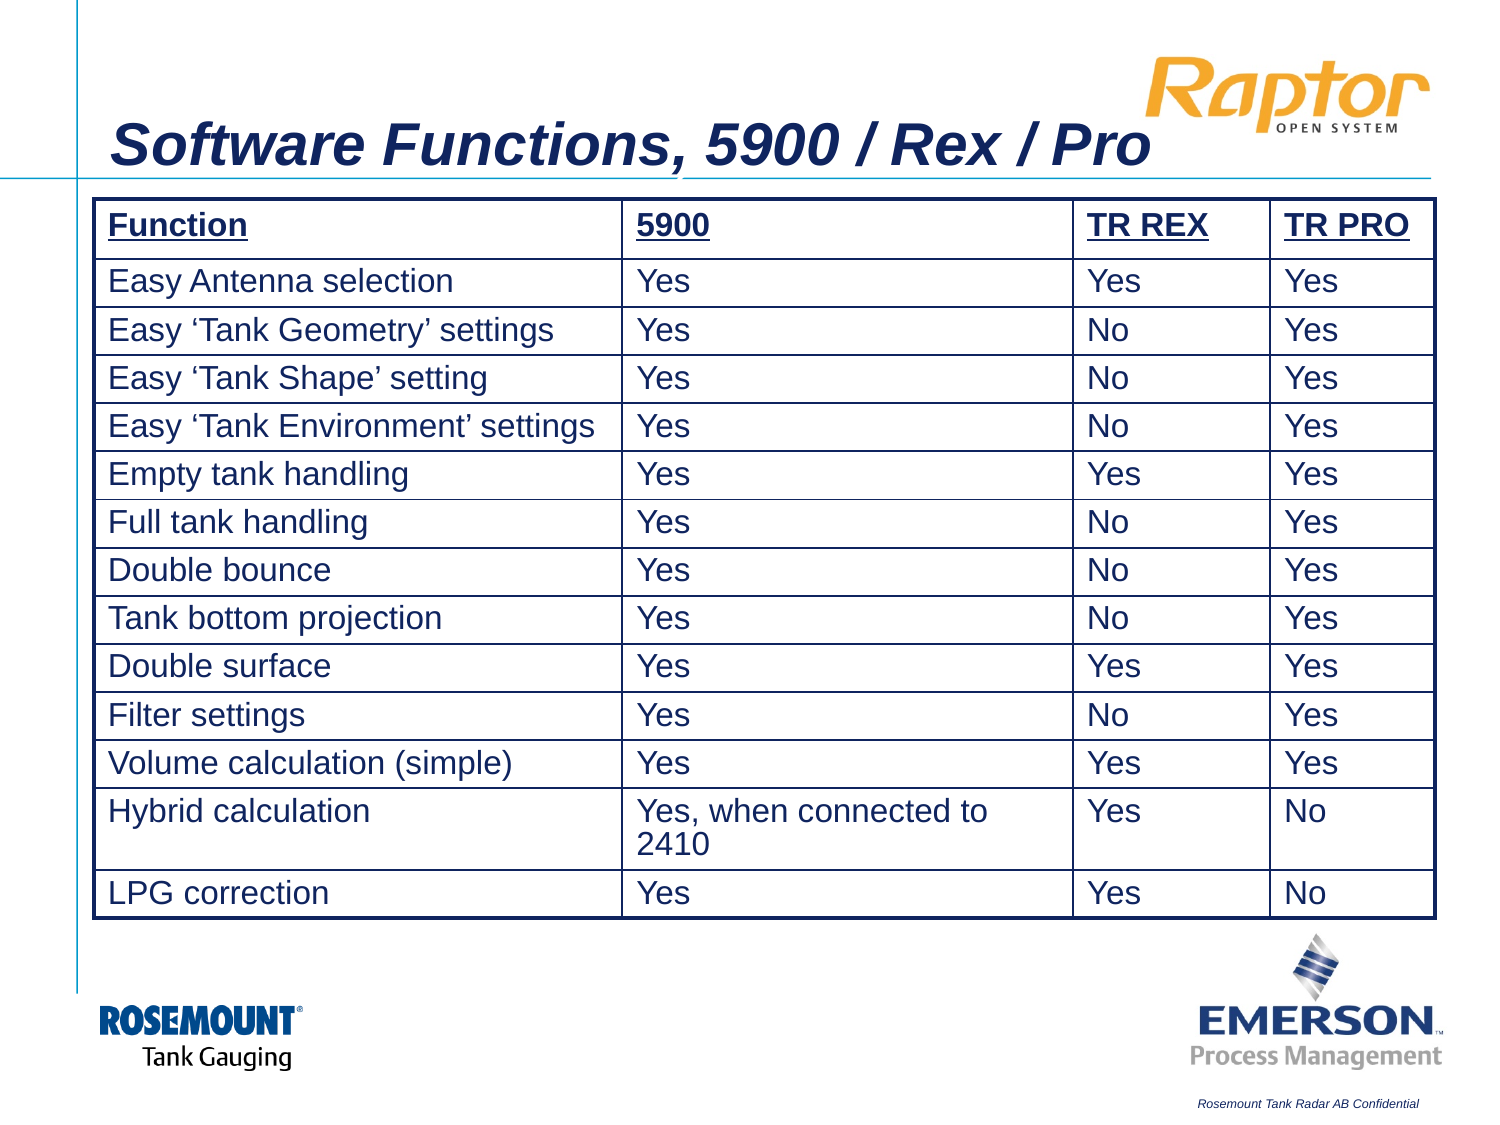

# Software Functions, 5900 / Rex / Pro
| Function | 5900 | TR REX | TR PRO |
| --- | --- | --- | --- |
| Easy Antenna selection | Yes | Yes | Yes |
| Easy ‘Tank Geometry’ settings | Yes | No | Yes |
| Easy ‘Tank Shape’ setting | Yes | No | Yes |
| Easy ‘Tank Environment’ settings | Yes | No | Yes |
| Empty tank handling | Yes | Yes | Yes |
| Full tank handling | Yes | No | Yes |
| Double bounce | Yes | No | Yes |
| Tank bottom projection | Yes | No | Yes |
| Double surface | Yes | Yes | Yes |
| Filter settings | Yes | No | Yes |
| Volume calculation (simple) | Yes | Yes | Yes |
| Hybrid calculation | Yes, when connected to 2410 | Yes | No |
| LPG correction | Yes | Yes | No |